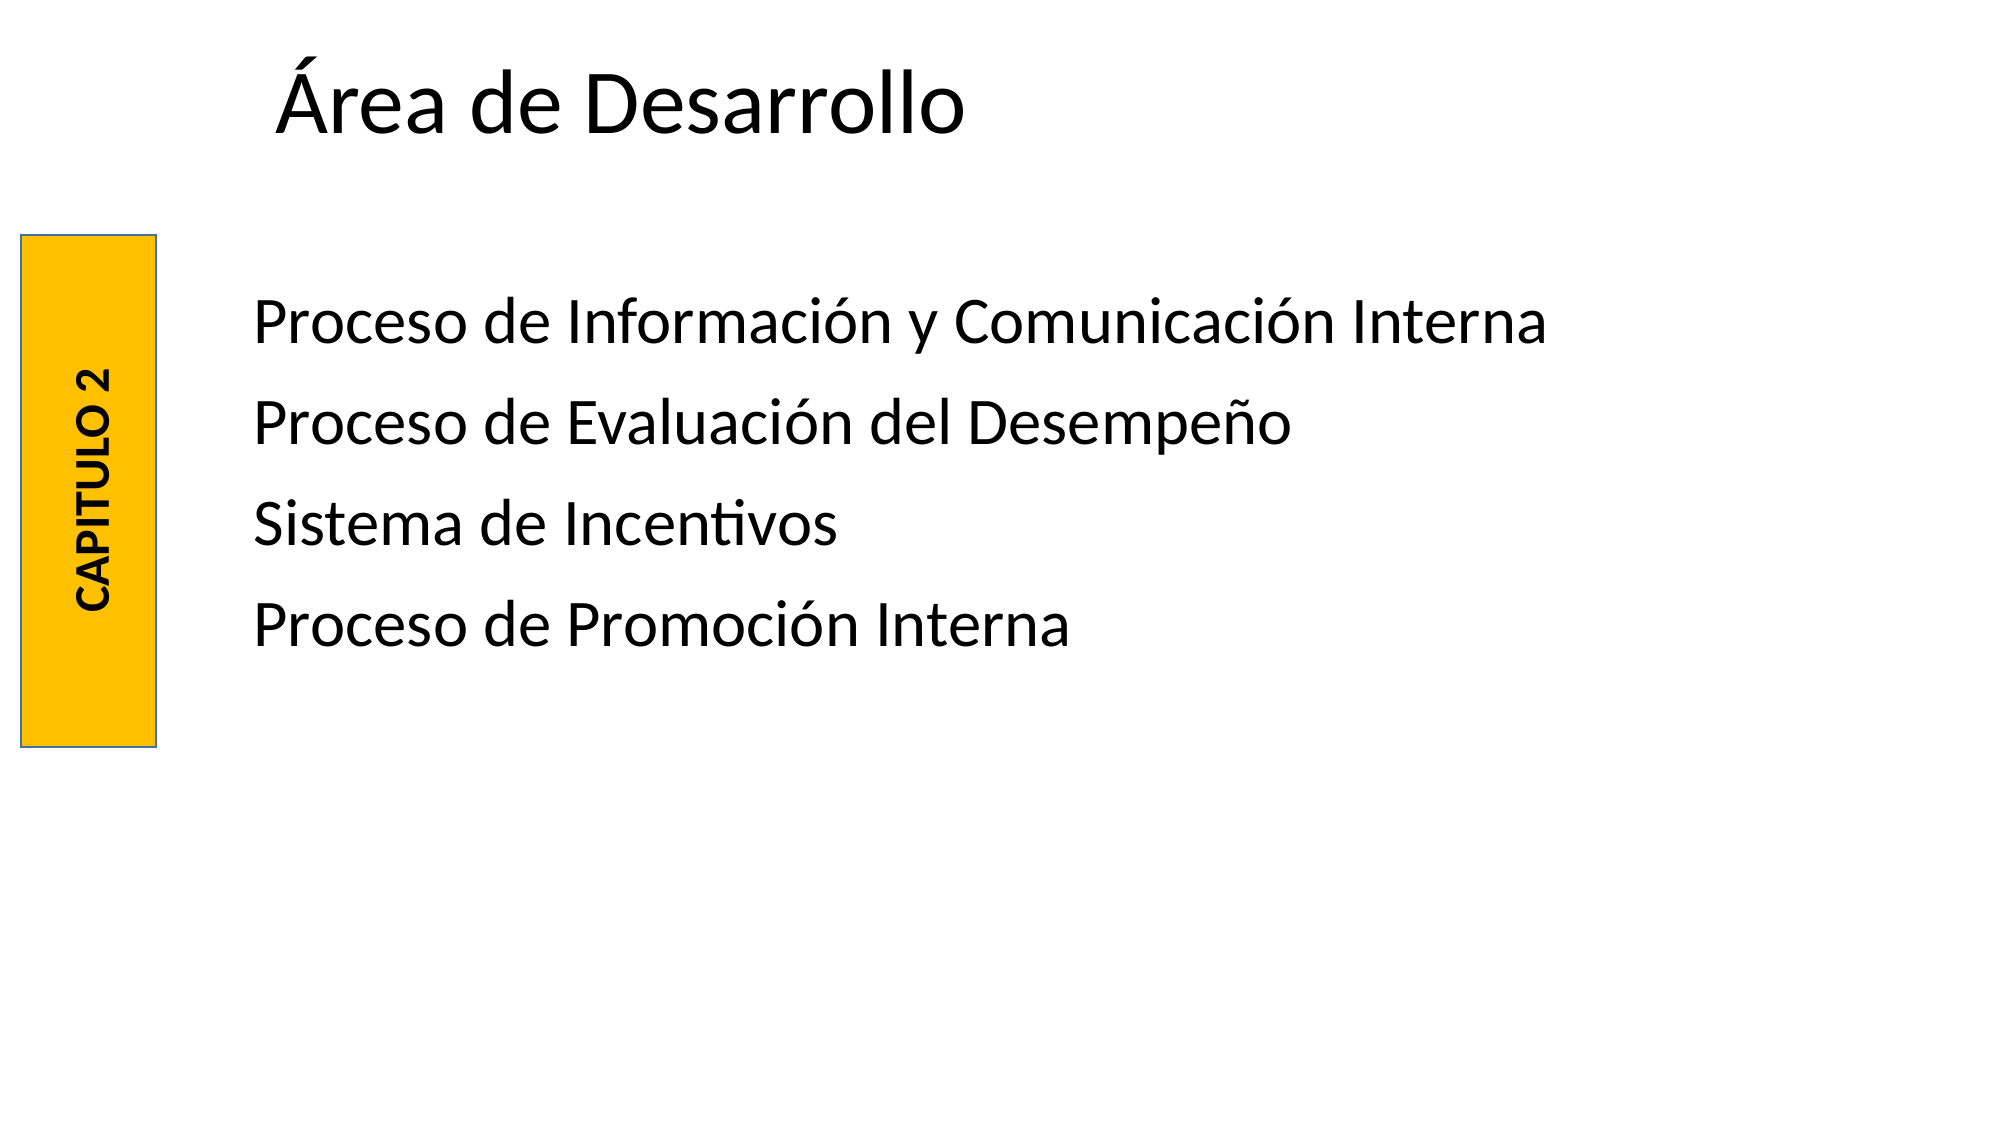

Área de Desarrollo
Proceso de Información y Comunicación Interna
Proceso de Evaluación del Desempeño
Sistema de Incentivos
Proceso de Promoción Interna
CAPITULO 2